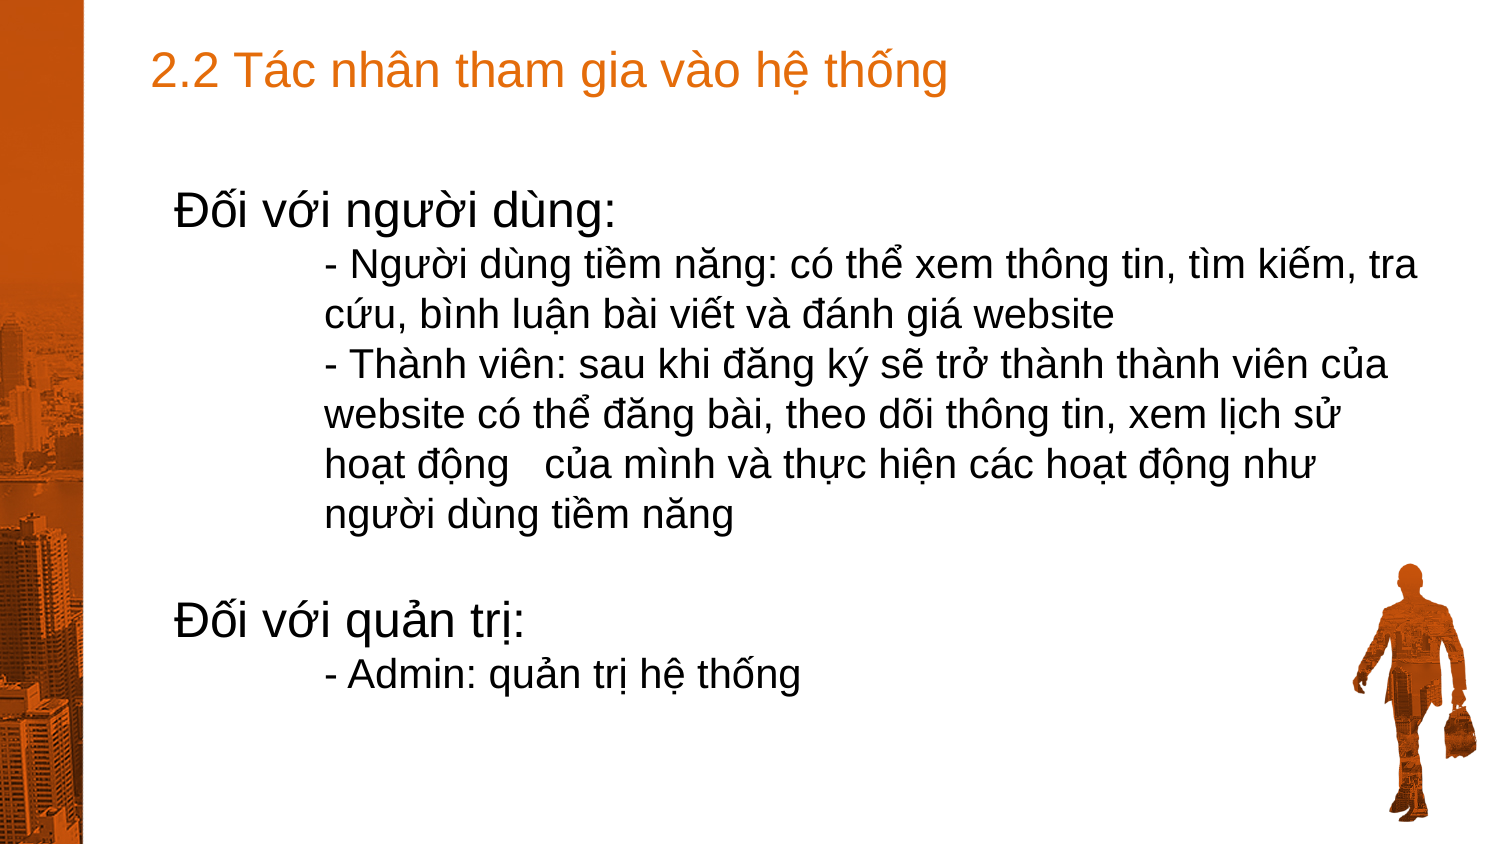

2.2 Tác nhân tham gia vào hệ thống
Đối với người dùng:
	- Người dùng tiềm năng: có thể xem thông tin, tìm kiếm, tra 	cứu, bình luận bài viết và đánh giá website
	- Thành viên: sau khi đăng ký sẽ trở thành thành viên của
	website có thể đăng bài, theo dõi thông tin, xem lịch sử
	hoạt động   của mình và thực hiện các hoạt động như
	người dùng tiềm năng

Đối với quản trị:
	- Admin: quản trị hệ thống